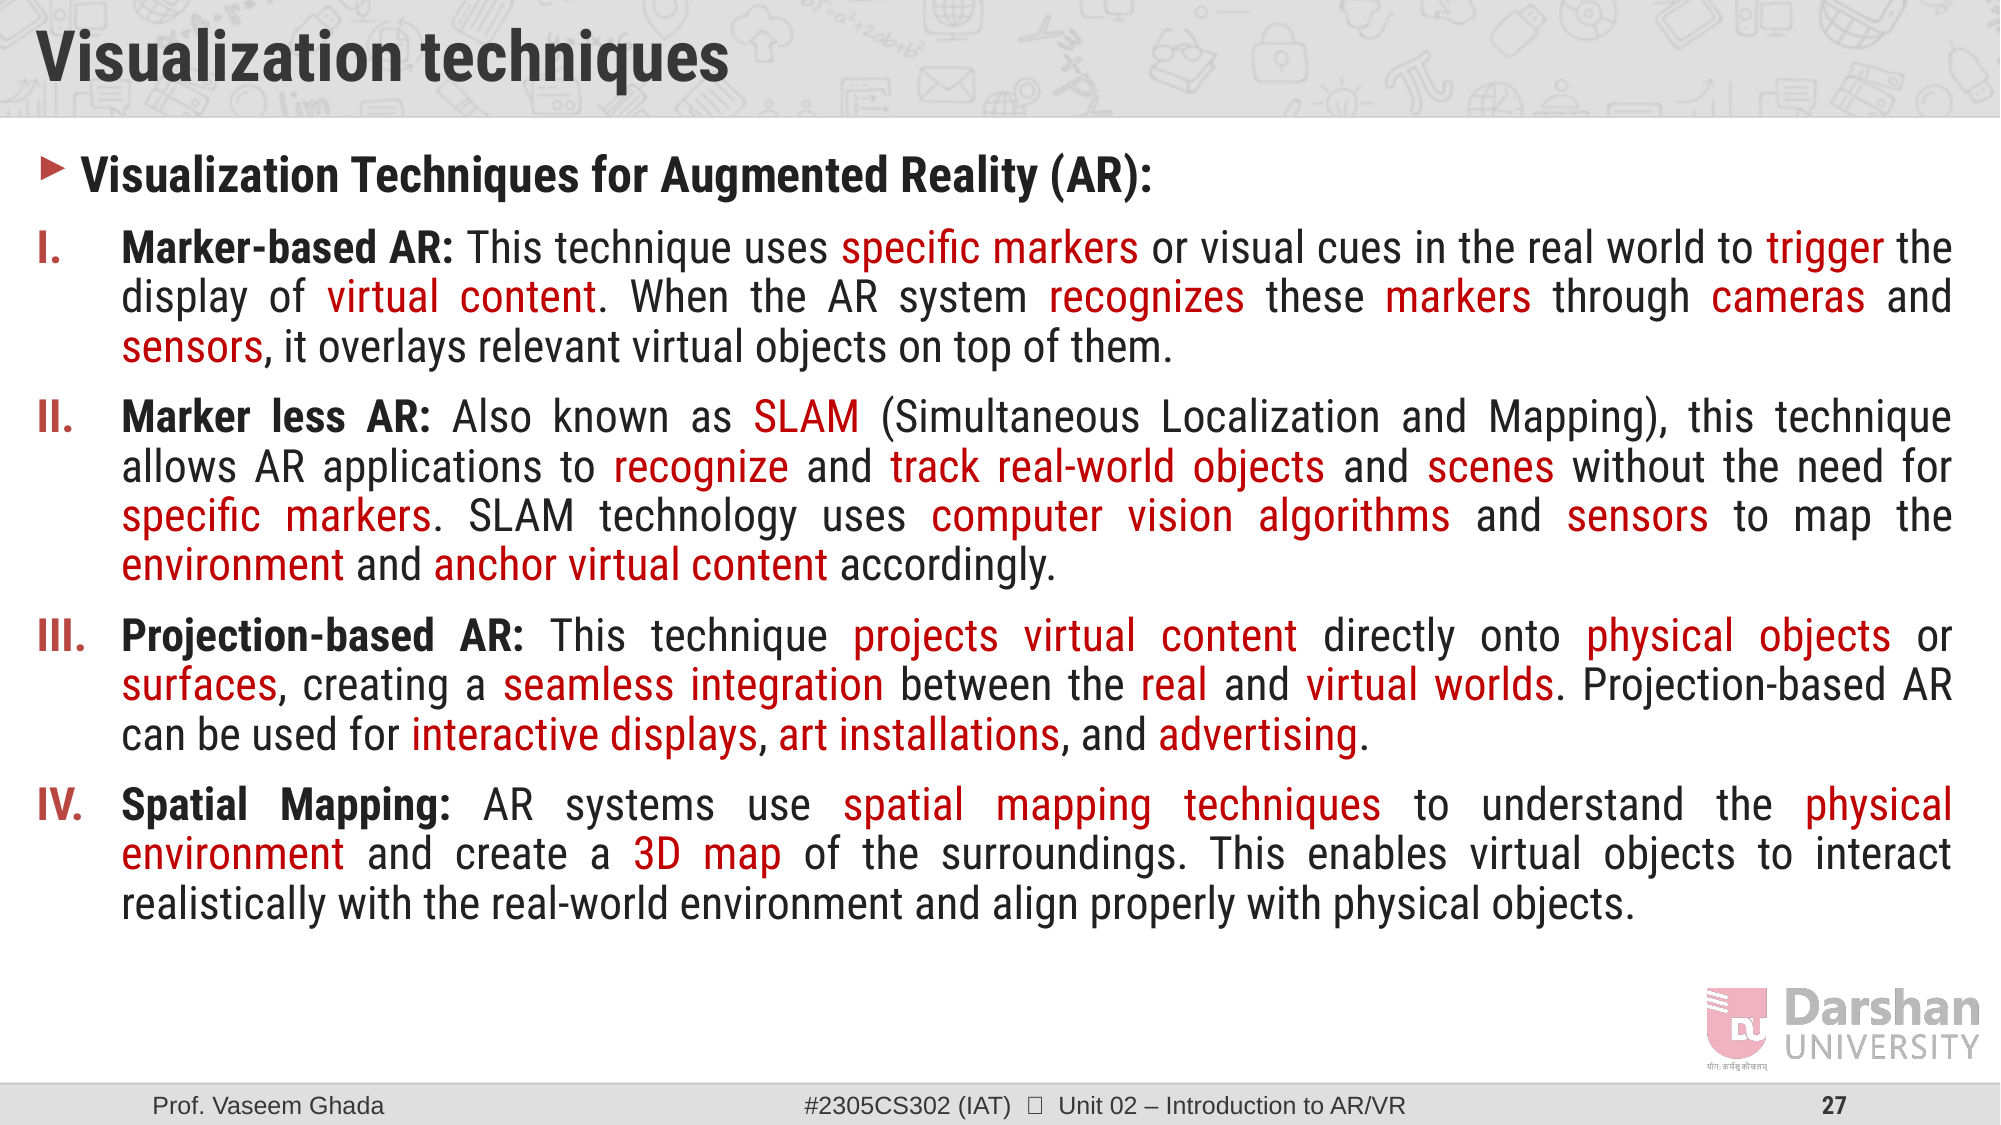

# Visualization techniques
Visualization Techniques for Augmented Reality (AR):
Marker-based AR: This technique uses specific markers or visual cues in the real world to trigger the display of virtual content. When the AR system recognizes these markers through cameras and sensors, it overlays relevant virtual objects on top of them.
Marker less AR: Also known as SLAM (Simultaneous Localization and Mapping), this technique allows AR applications to recognize and track real-world objects and scenes without the need for specific markers. SLAM technology uses computer vision algorithms and sensors to map the environment and anchor virtual content accordingly.
Projection-based AR: This technique projects virtual content directly onto physical objects or surfaces, creating a seamless integration between the real and virtual worlds. Projection-based AR can be used for interactive displays, art installations, and advertising.
Spatial Mapping: AR systems use spatial mapping techniques to understand the physical environment and create a 3D map of the surroundings. This enables virtual objects to interact realistically with the real-world environment and align properly with physical objects.